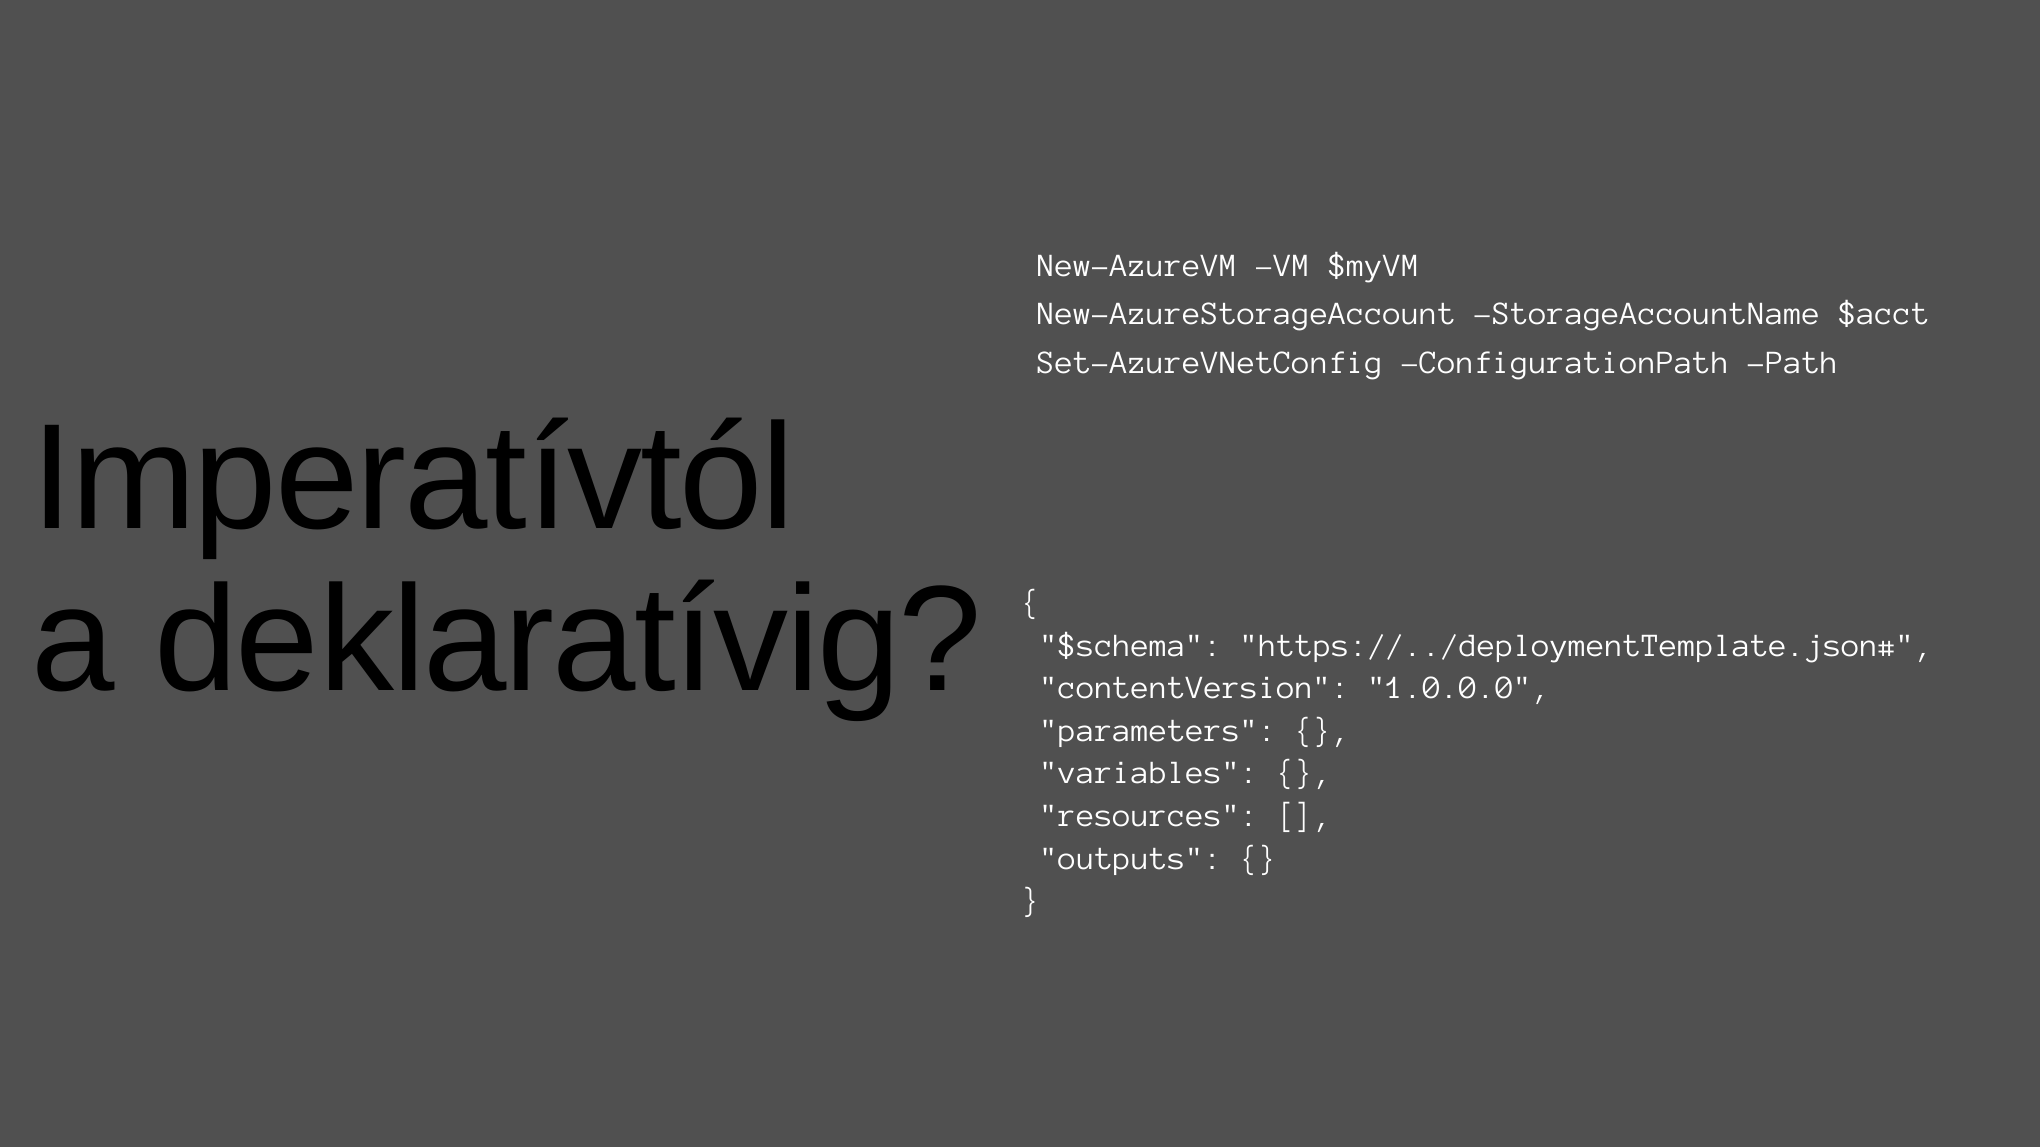

New-AzureVM –VM $myVM
New-AzureStorageAccount –StorageAccountName $acct
Set-AzureVNetConfig –ConfigurationPath -Path
# Imperatívtól a deklaratívig?
{
 "$schema": "https://../deploymentTemplate.json#",
 "contentVersion": "1.0.0.0",
 "parameters": {},
 "variables": {},
 "resources": [],
 "outputs": {}
}